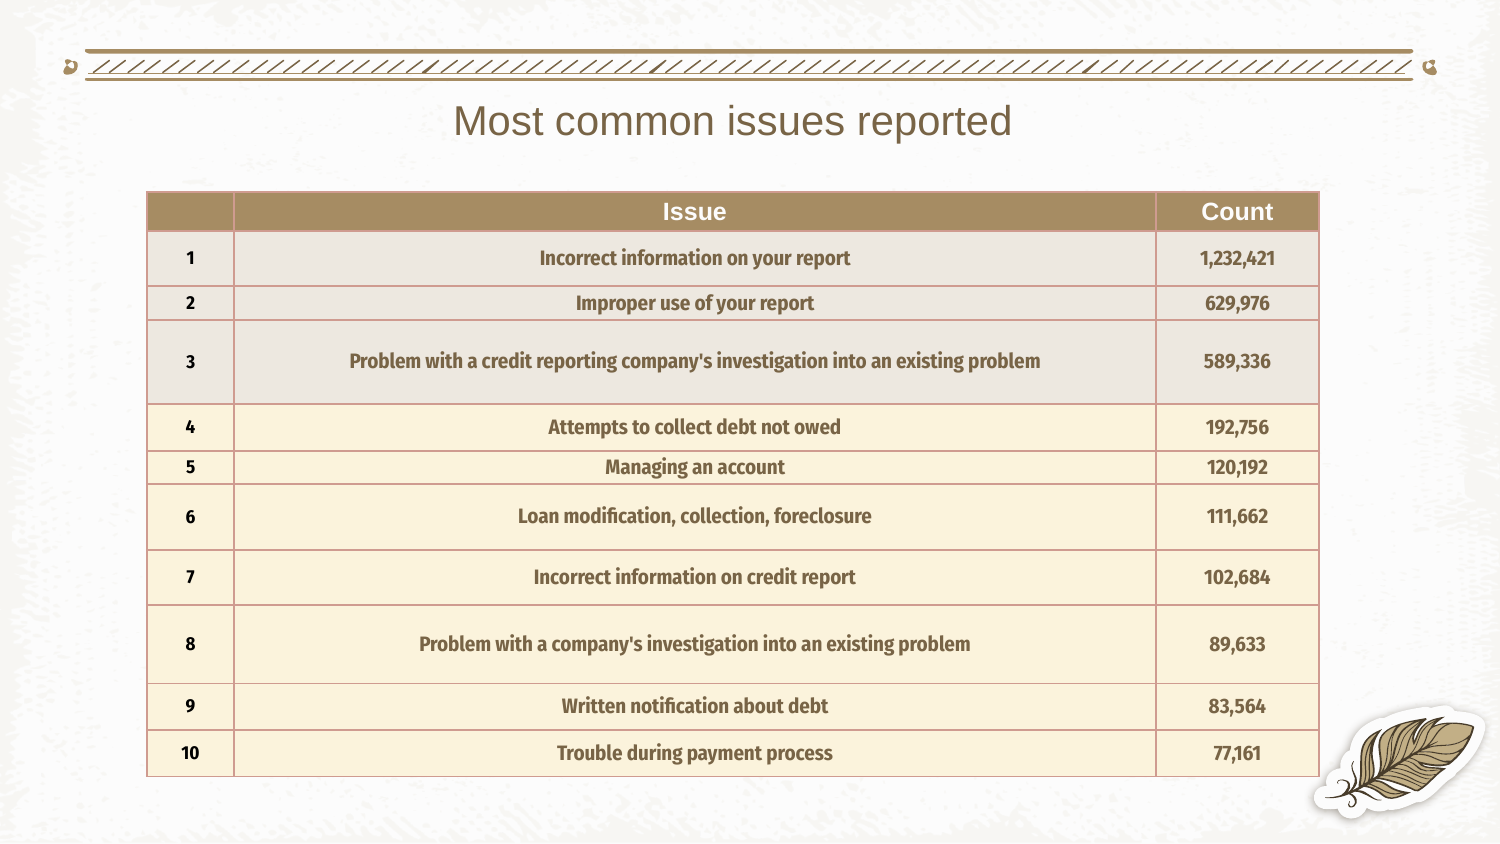

# Most common issues reported
|  | Issue | Count |
| --- | --- | --- |
| 1 | Incorrect information on your report | 1,232,421 |
| 2 | Improper use of your report | 629,976 |
| 3 | Problem with a credit reporting company's investigation into an existing problem | 589,336 |
| 4 | Attempts to collect debt not owed | 192,756 |
| 5 | Managing an account | 120,192 |
| 6 | Loan modification, collection, foreclosure | 111,662 |
| 7 | Incorrect information on credit report | 102,684 |
| 8 | Problem with a company's investigation into an existing problem | 89,633 |
| 9 | Written notification about debt | 83,564 |
| 10 | Trouble during payment process | 77,161 |